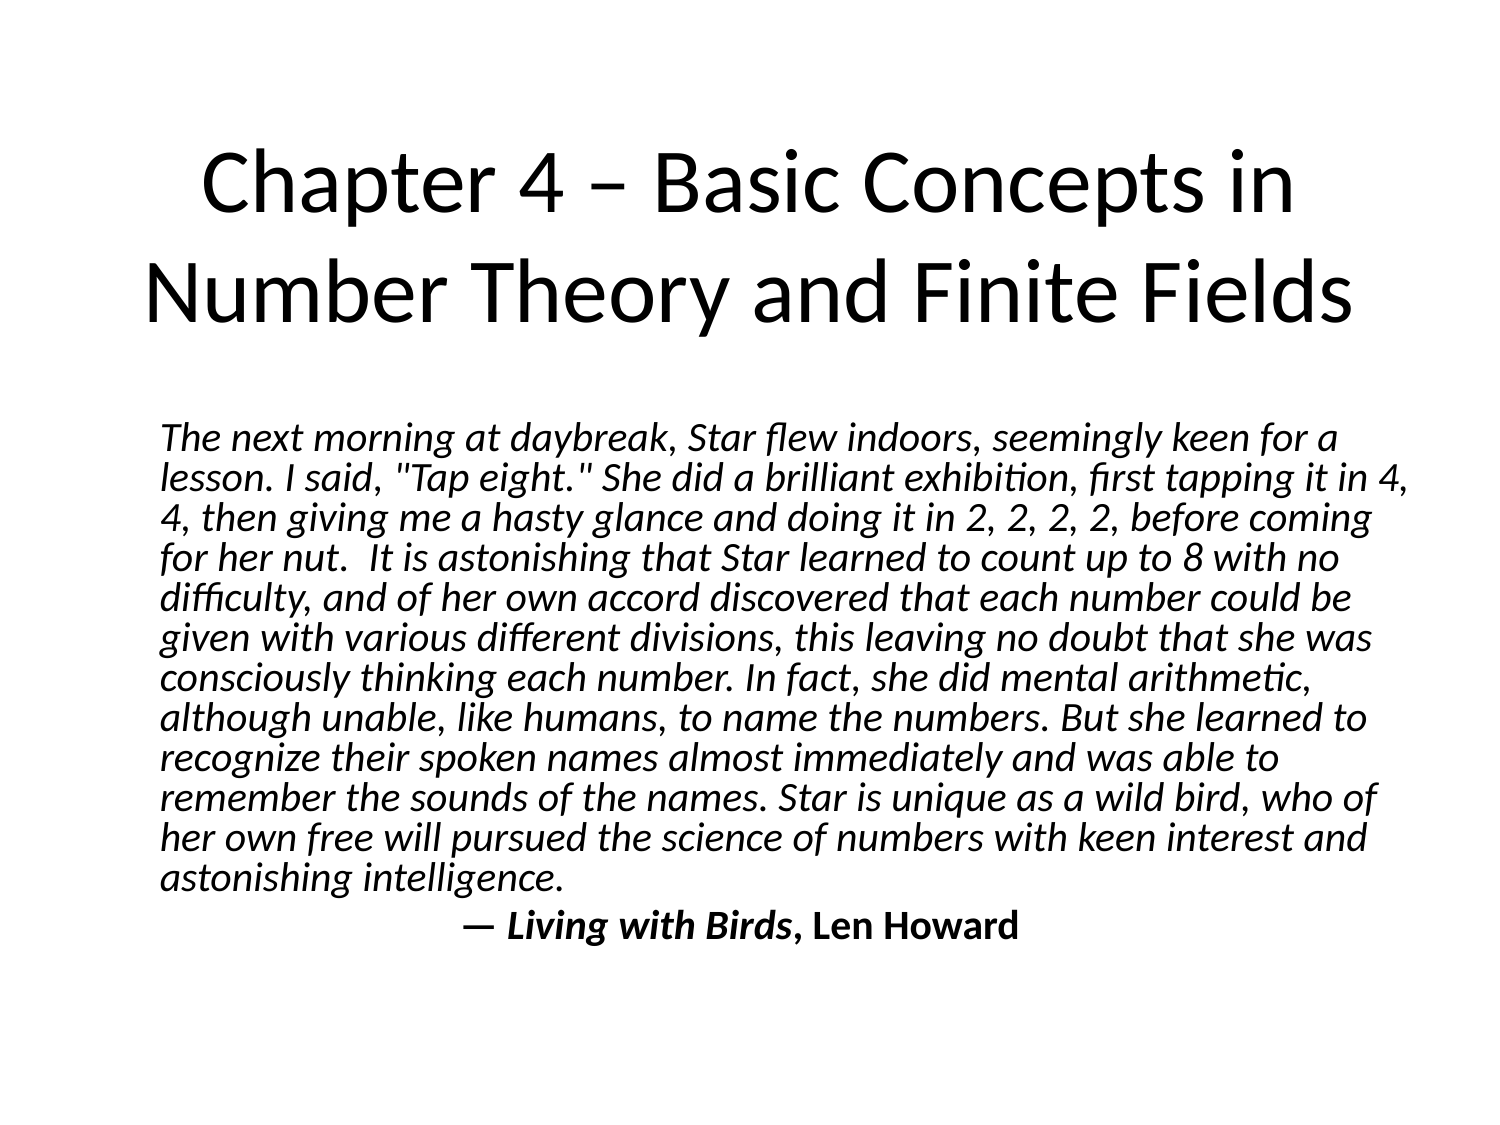

# Chapter 4 – Basic Concepts in Number Theory and Finite Fields
	The next morning at daybreak, Star flew indoors, seemingly keen for a lesson. I said, "Tap eight." She did a brilliant exhibition, first tapping it in 4, 4, then giving me a hasty glance and doing it in 2, 2, 2, 2, before coming for her nut.  It is astonishing that Star learned to count up to 8 with no difficulty, and of her own accord discovered that each number could be given with various different divisions, this leaving no doubt that she was consciously thinking each number. In fact, she did mental arithmetic, although unable, like humans, to name the numbers. But she learned to recognize their spoken names almost immediately and was able to remember the sounds of the names. Star is unique as a wild bird, who of her own free will pursued the science of numbers with keen interest and astonishing intelligence.
			— Living with Birds, Len Howard